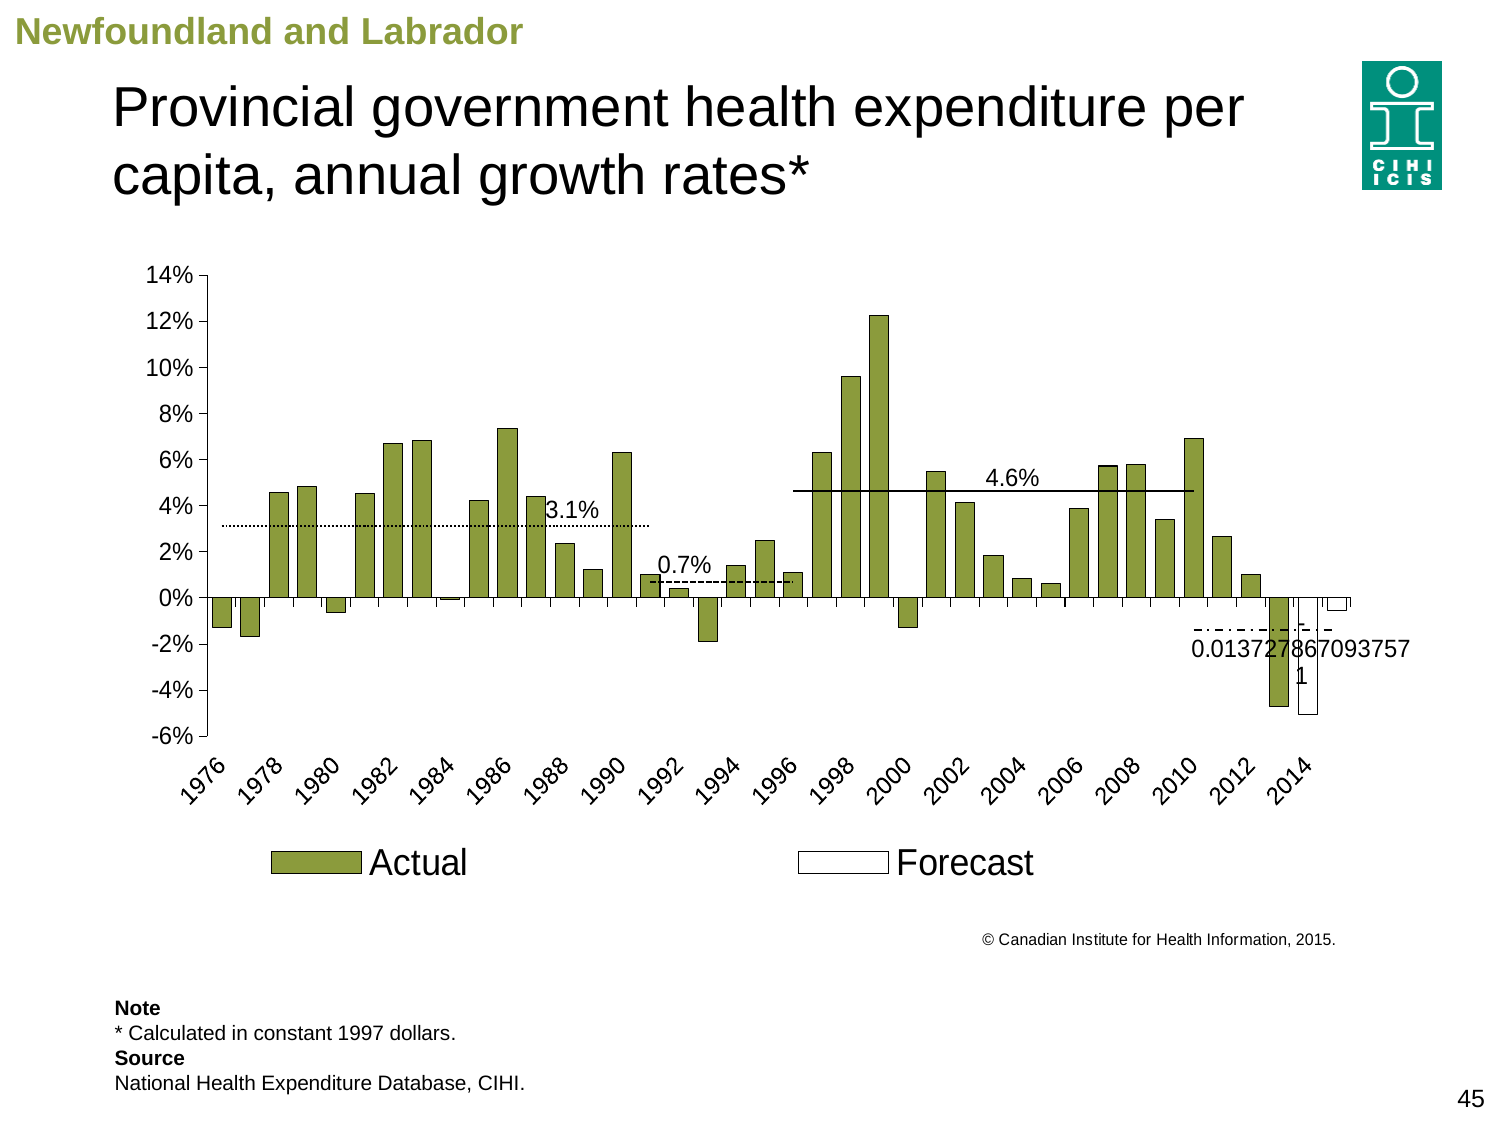

Newfoundland and Labrador
# Provincial government health expenditure per capita, annual growth rates*

### Chart

| Category | Actual  | Forecast | Average (1975–1991) | Average (1991–1996) | Average (1996–2010) | Average (2010–2015) |
|---|---|---|---|---|---|---|
| 1976 | -0.01264091900825759 | None | 0.031275361572386196 | None | None | None |
| 1977 | -0.01656202158952591 | None | 0.031275361572386196 | None | None | None |
| 1978 | 0.04571113153292994 | None | 0.031275361572386196 | None | None | None |
| 1979 | 0.04832784463350248 | None | 0.031275361572386196 | None | None | None |
| 1980 | -0.006443911690315995 | None | 0.031275361572386196 | None | None | None |
| 1981 | 0.045311130243467224 | None | 0.031275361572386196 | None | None | None |
| 1982 | 0.06716873337745244 | None | 0.031275361572386196 | None | None | None |
| 1983 | 0.06836674867526504 | None | 0.031275361572386196 | None | None | None |
| 1984 | -0.000563704841751278 | None | 0.031275361572386196 | None | None | None |
| 1985 | 0.042196878668536275 | None | 0.031275361572386196 | None | None | None |
| 1986 | 0.07340828875318062 | None | 0.031275361572386196 | None | None | None |
| 1987 | 0.04390120224047811 | None | 0.031275361572386196 | None | None | None |
| 1988 | 0.023526544696452545 | None | 0.031275361572386196 | None | None | None |
| 1989 | 0.012421375353659725 | None | 0.031275361572386196 | None | None | None |
| 1990 | 0.06291905036429202 | None | 0.031275361572386196 | None | None | None |
| 1991 | 0.010141156735196555 | None | 0.031275361572386196 | 0.006914005281321689 | None | None |
| 1992 | 0.004034845241495555 | None | None | 0.006914005281321689 | None | None |
| 1993 | -0.018828526817195823 | None | None | 0.006914005281321689 | None | None |
| 1994 | 0.01392921376943157 | None | None | 0.006914005281321689 | None | None |
| 1995 | 0.02503149504441926 | None | None | 0.006914005281321689 | None | None |
| 1996 | 0.010935304366380016 | None | None | 0.006914005281321689 | 0.04626314335209414 | None |
| 1997 | 0.06311563143022836 | None | None | None | 0.04626314335209414 | None |
| 1998 | 0.09600618879649847 | None | None | None | 0.04626314335209414 | None |
| 1999 | 0.1226959000233483 | None | None | None | 0.04626314335209414 | None |
| 2000 | -0.012849703322522776 | None | None | None | 0.04626314335209414 | None |
| 2001 | 0.05484726973257703 | None | None | None | 0.04626314335209414 | None |
| 2002 | 0.04152435147276168 | None | None | None | 0.04626314335209414 | None |
| 2003 | 0.01856794740449197 | None | None | None | 0.04626314335209414 | None |
| 2004 | 0.008409944397802072 | None | None | None | 0.04626314335209414 | None |
| 2005 | 0.006146781935474577 | None | None | None | 0.04626314335209414 | None |
| 2006 | 0.038974203005163854 | None | None | None | 0.04626314335209414 | None |
| 2007 | 0.057251087203034734 | None | None | None | 0.04626314335209414 | None |
| 2008 | 0.057777619625156484 | None | None | None | 0.04626314335209414 | None |
| 2009 | 0.03390485640314744 | None | None | None | 0.04626314335209414 | None |
| 2010 | 0.0693717653078707 | None | None | None | 0.04626314335209414 | -0.013727867093757062 |
| 2011 | 0.02681311882192583 | None | None | None | None | -0.013727867093757062 |
| 2012 | 0.010388141387607908 | None | None | None | None | -0.013727867093757062 |
| 2013 | -0.047226486216265684 | None | None | None | None | -0.013727867093757062 |
| 2014 | None | -0.050730946595241466 | None | None | None | -0.013727867093757062 |
| 2015 | None | -0.005453338403128671 | None | None | None | -0.013727867093757062 |
Note
* Calculated in constant 1997 dollars.
Source
National Health Expenditure Database, CIHI.
45